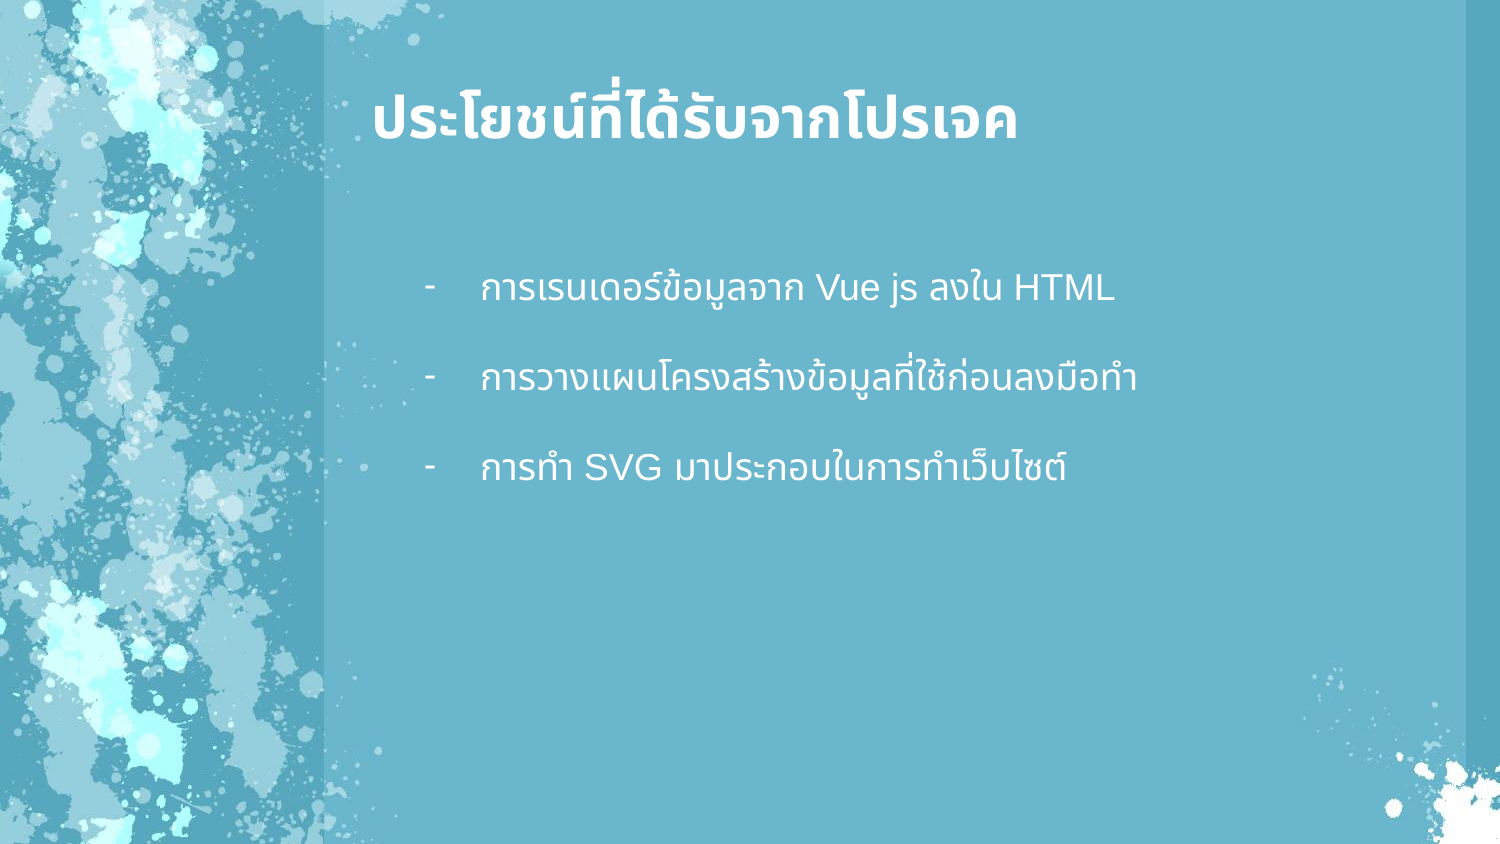

ประโยชน์ที่ได้รับจากโปรเจค
การเรนเดอร์ข้อมูลจาก Vue js ลงใน HTML
การวางแผนโครงสร้างข้อมูลที่ใช้ก่อนลงมือทำ
การทำ SVG มาประกอบในการทำเว็บไซต์